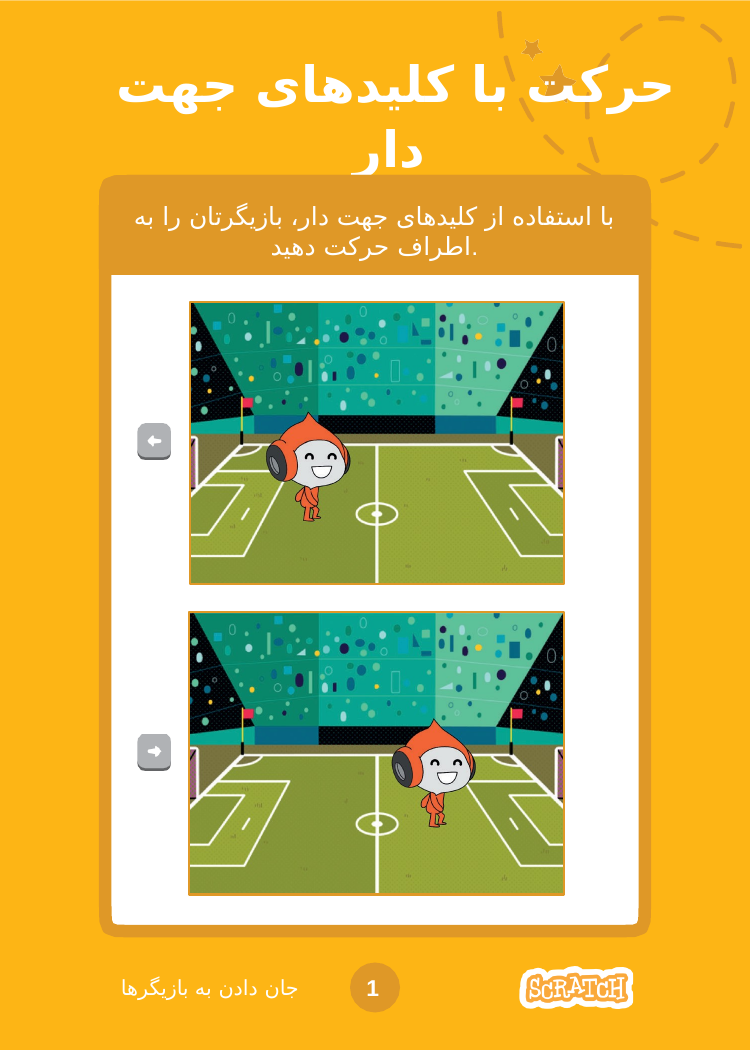

# حرکت با کلیدهای جهت دار

با استفاده از کلیدهای جهت دار، بازیگرتان را به اطراف حرکت دهید.

1
جان دادن به بازیگرها